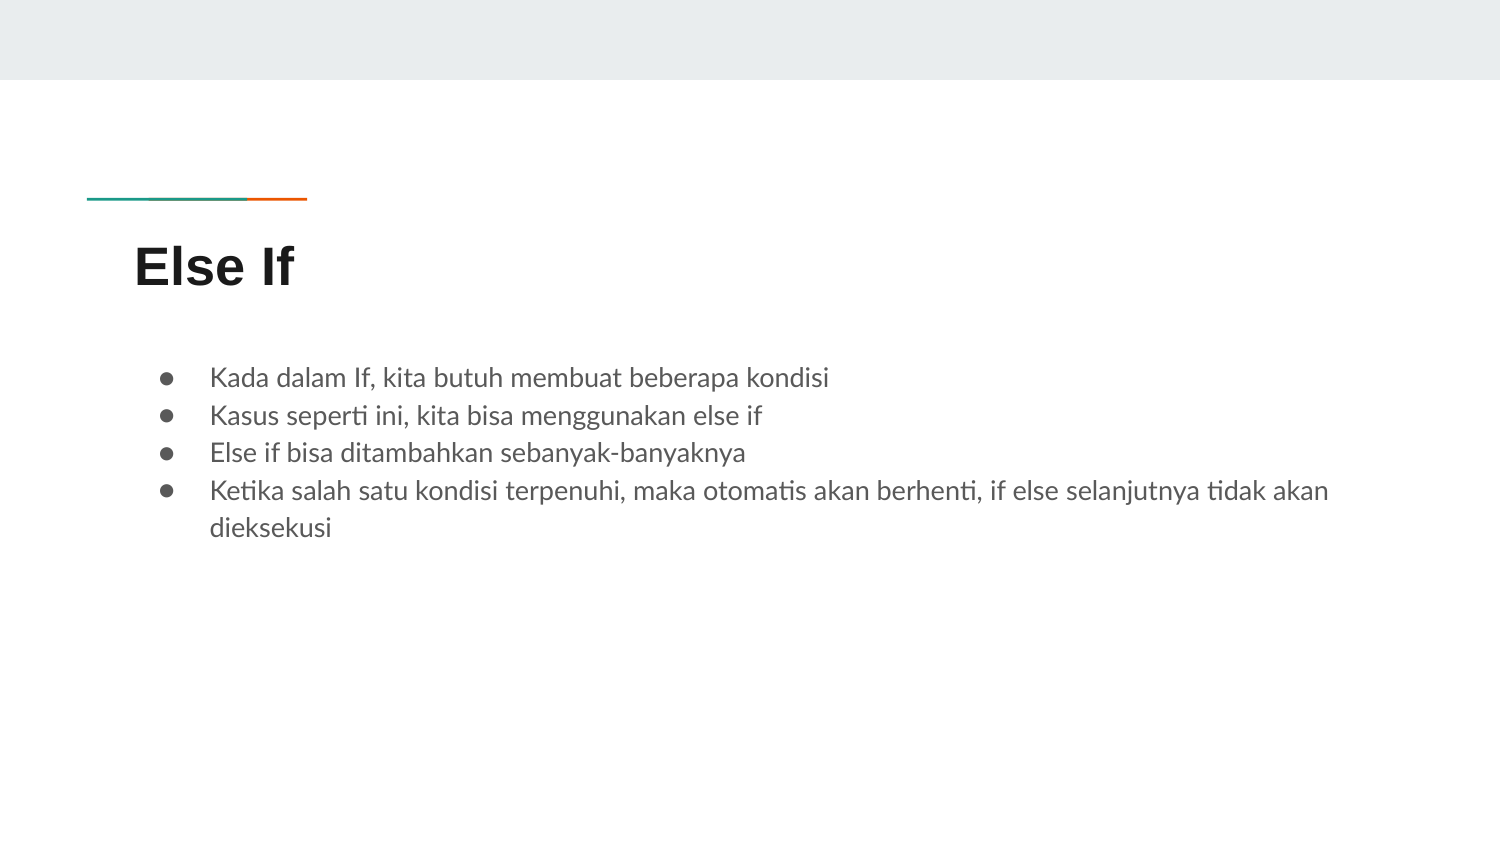

# Else If
Kada dalam If, kita butuh membuat beberapa kondisi
Kasus seperti ini, kita bisa menggunakan else if
Else if bisa ditambahkan sebanyak-banyaknya
Ketika salah satu kondisi terpenuhi, maka otomatis akan berhenti, if else selanjutnya tidak akan dieksekusi